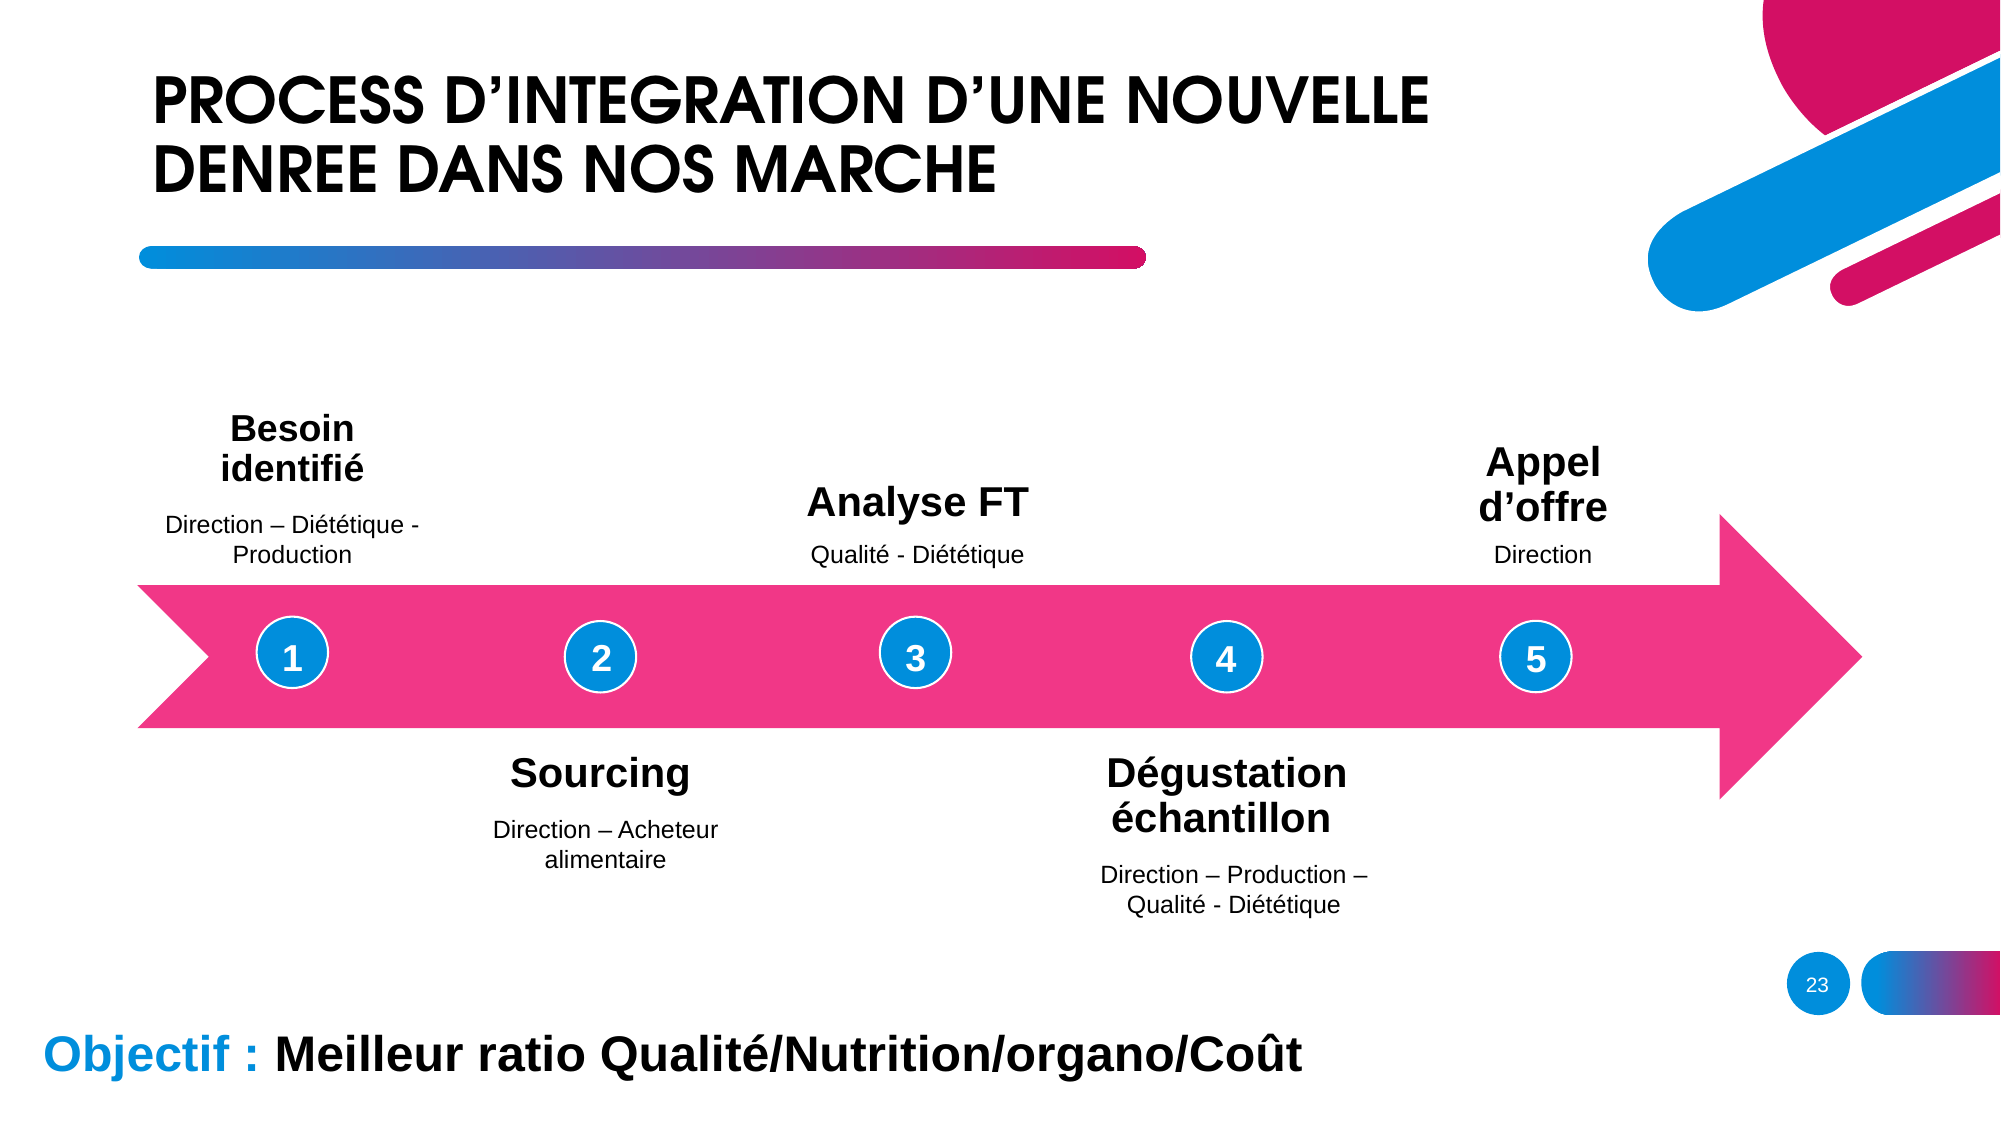

# PROCESS D’INTEGRATION D’UNE NOUVELLE DENREE DANS NOS MARCHE
Besoin identifié
Sourcing
Analyse FT
Dégustation échantillon
Appel d’offre
Direction – Diététique - Production
Qualité - Diététique
Direction
2
3
1
5
4
Direction – Acheteur alimentaire
Direction – Production – Qualité - Diététique
23
Objectif : Meilleur ratio Qualité/Nutrition/organo/Coût